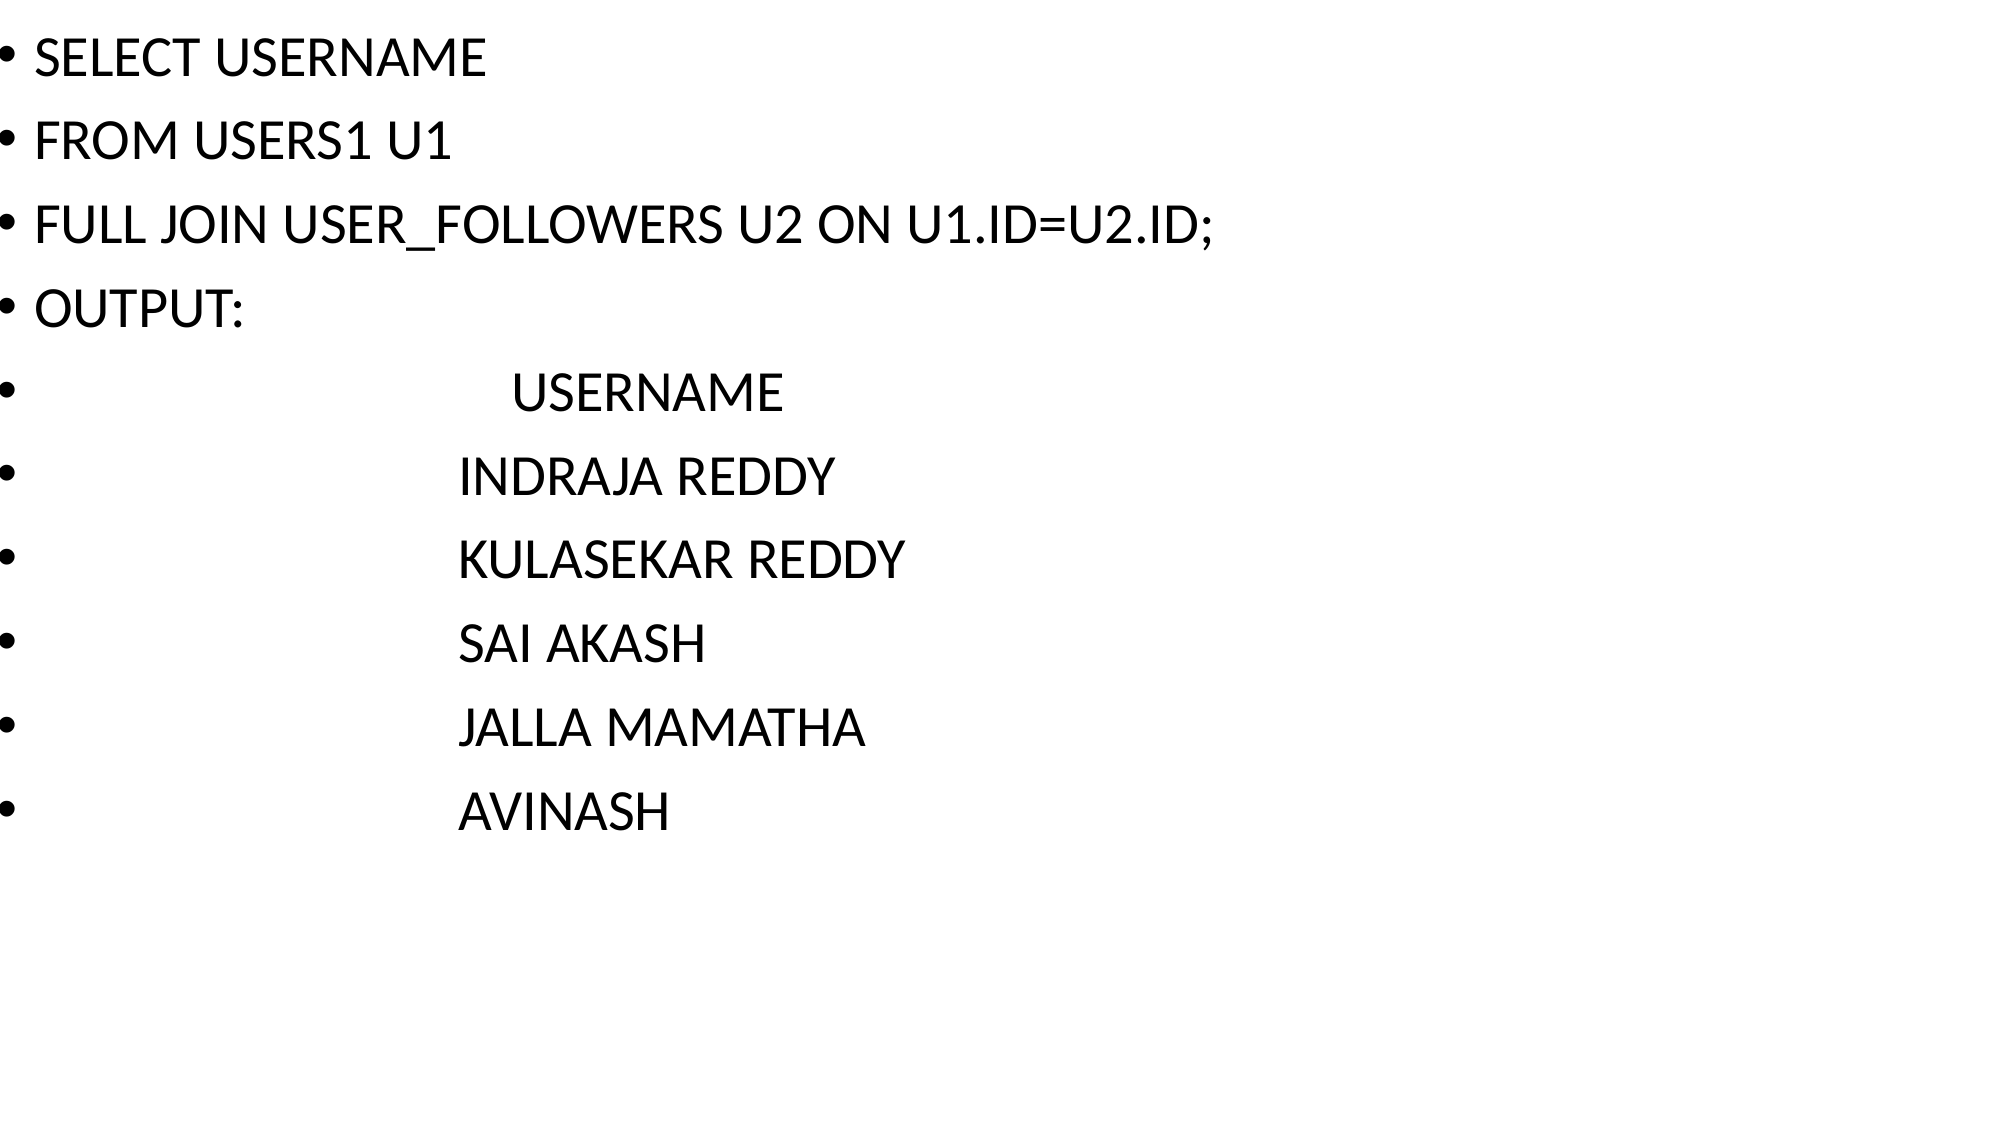

SELECT USERNAME
FROM USERS1 U1
FULL JOIN USER_FOLLOWERS U2 ON U1.ID=U2.ID;
OUTPUT:
                                    USERNAME
                                INDRAJA REDDY
                                KULASEKAR REDDY
                                SAI AKASH
                                JALLA MAMATHA
                                AVINASH